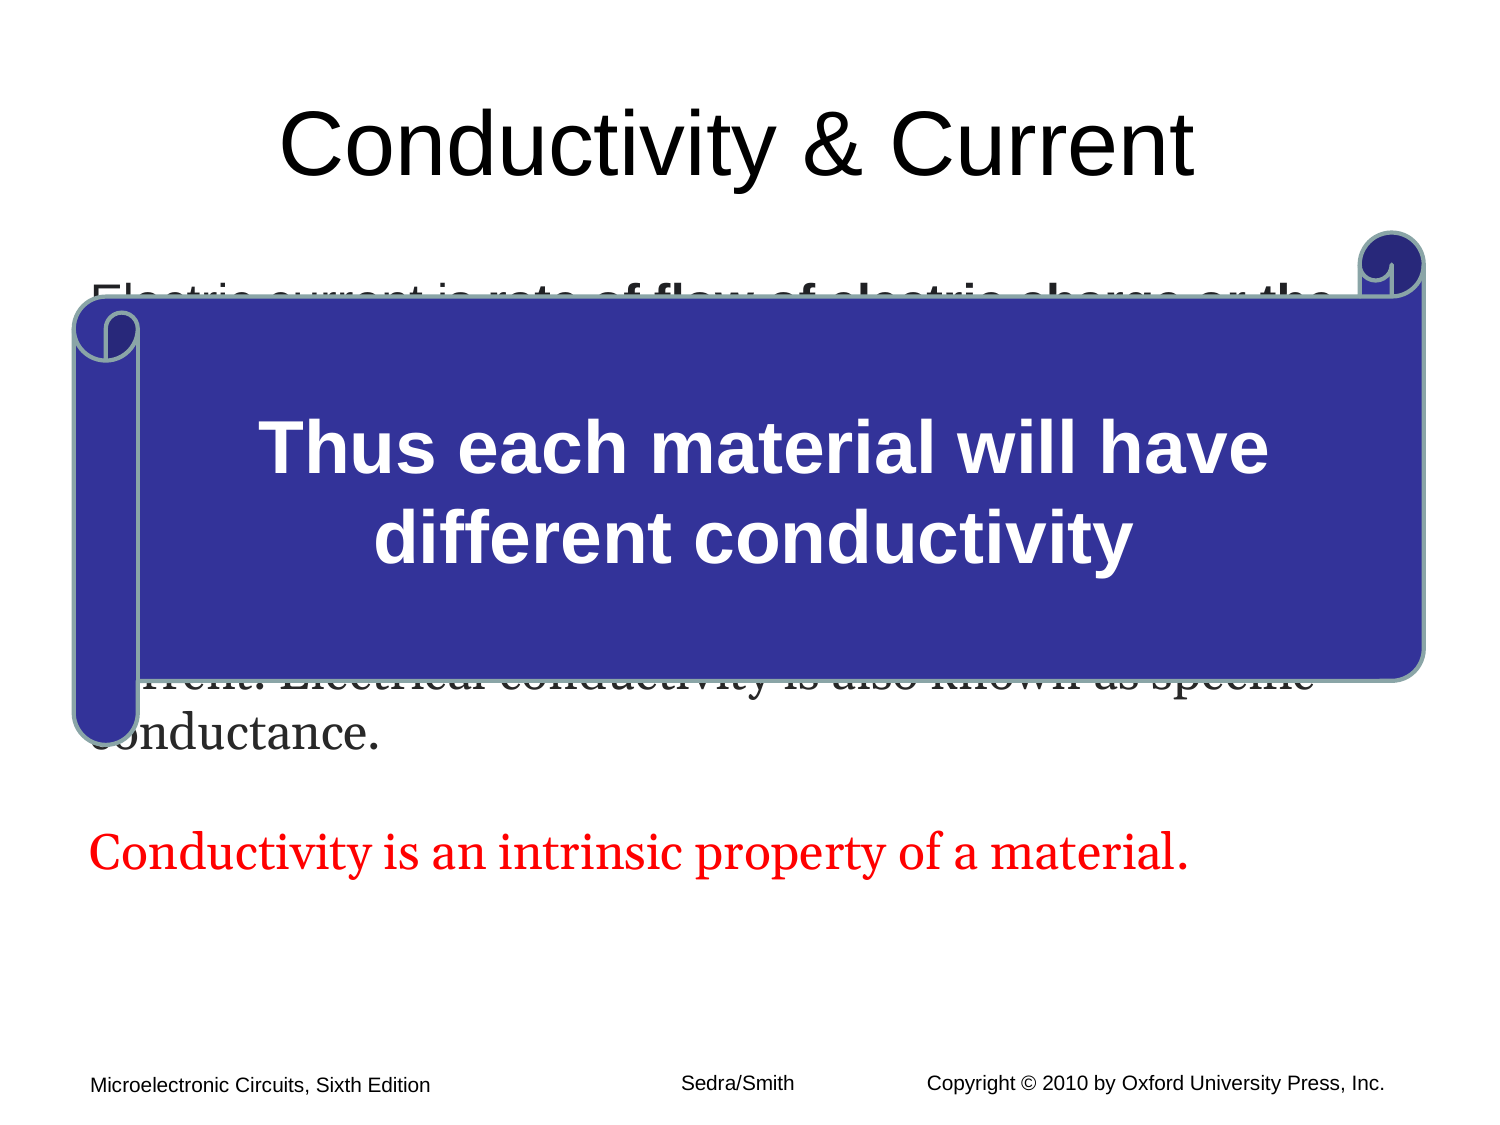

# Conductivity & Current
Thus each material will have different conductivity
Electric current is rate of flow of electric charge or the amount of charge flowing through a particular area in unit time
Electrical conductivity is the measure of the amount of electrical current a material can carry or it's ability to carry a current. Electrical conductivity is also known as specific conductance.

Conductivity is an intrinsic property of a material.
 Sedra/Smith                       Copyright © 2010 by Oxford University Press, Inc.
Microelectronic Circuits, Sixth Edition